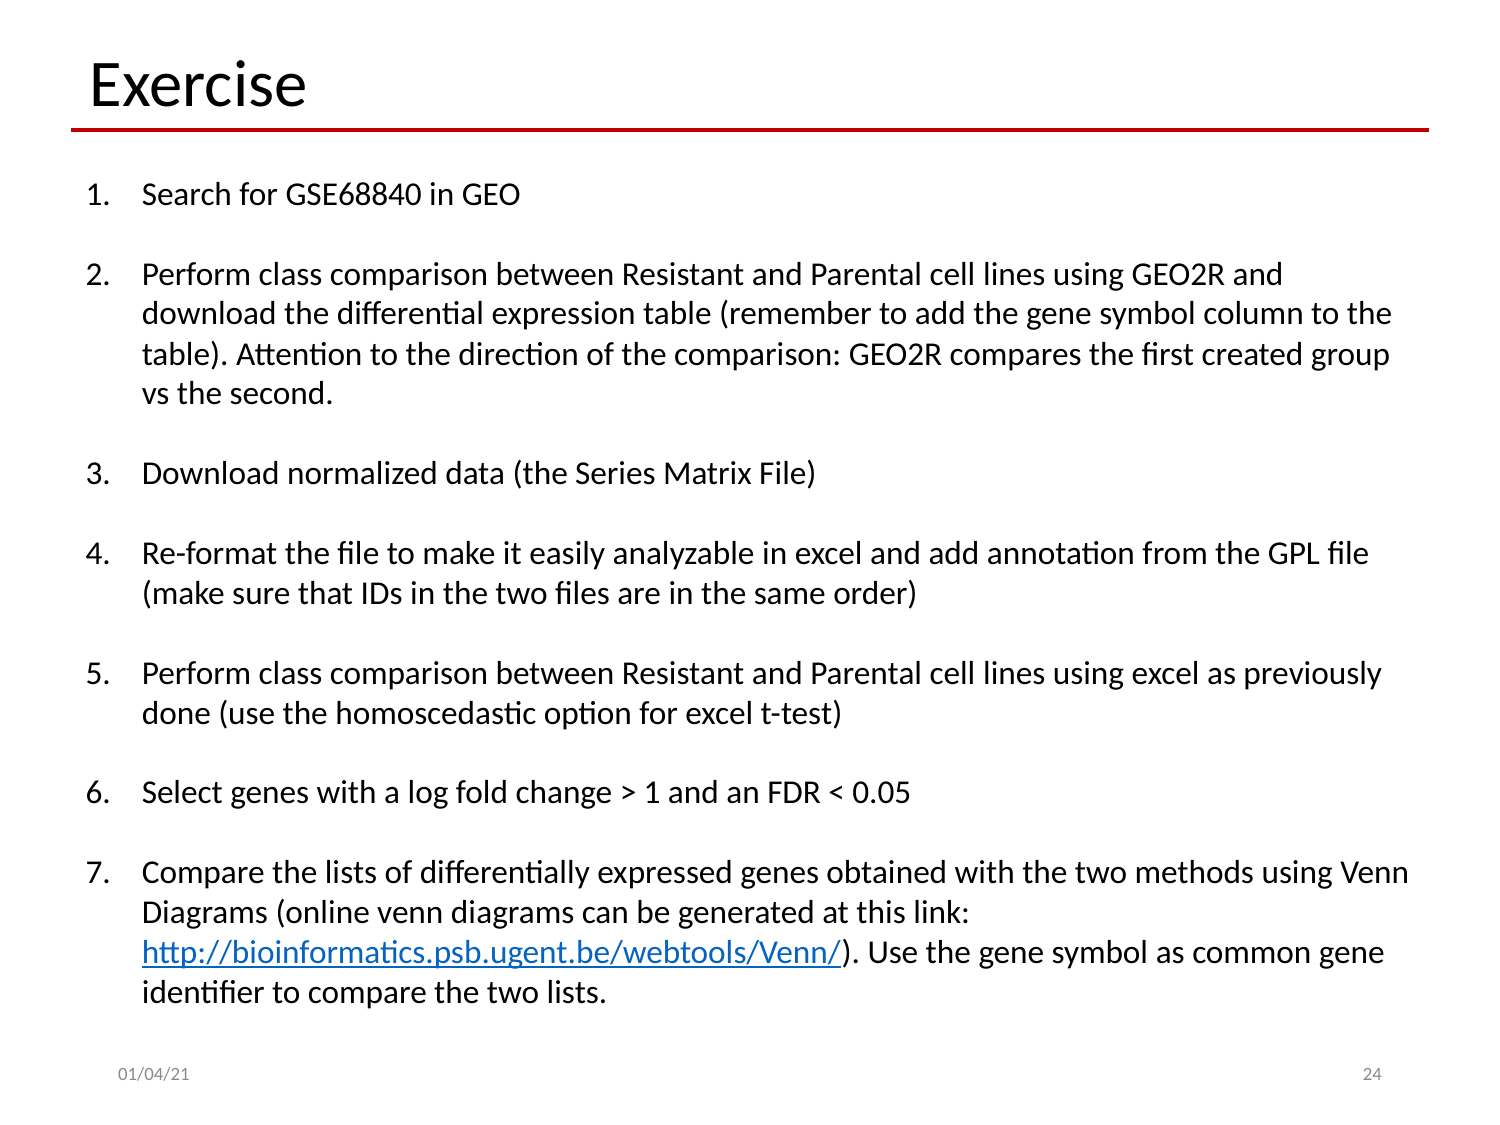

Exercise
Search for GSE68840 in GEO

Perform class comparison between Resistant and Parental cell lines using GEO2R and download the differential expression table (remember to add the gene symbol column to the table). Attention to the direction of the comparison: GEO2R compares the first created group vs the second.

Download normalized data (the Series Matrix File)

Re-format the file to make it easily analyzable in excel and add annotation from the GPL file (make sure that IDs in the two files are in the same order)

Perform class comparison between Resistant and Parental cell lines using excel as previously done (use the homoscedastic option for excel t-test)

Select genes with a log fold change > 1 and an FDR < 0.05

Compare the lists of differentially expressed genes obtained with the two methods using Venn Diagrams (online venn diagrams can be generated at this link: http://bioinformatics.psb.ugent.be/webtools/Venn/). Use the gene symbol as common gene identifier to compare the two lists.
01/04/21
24